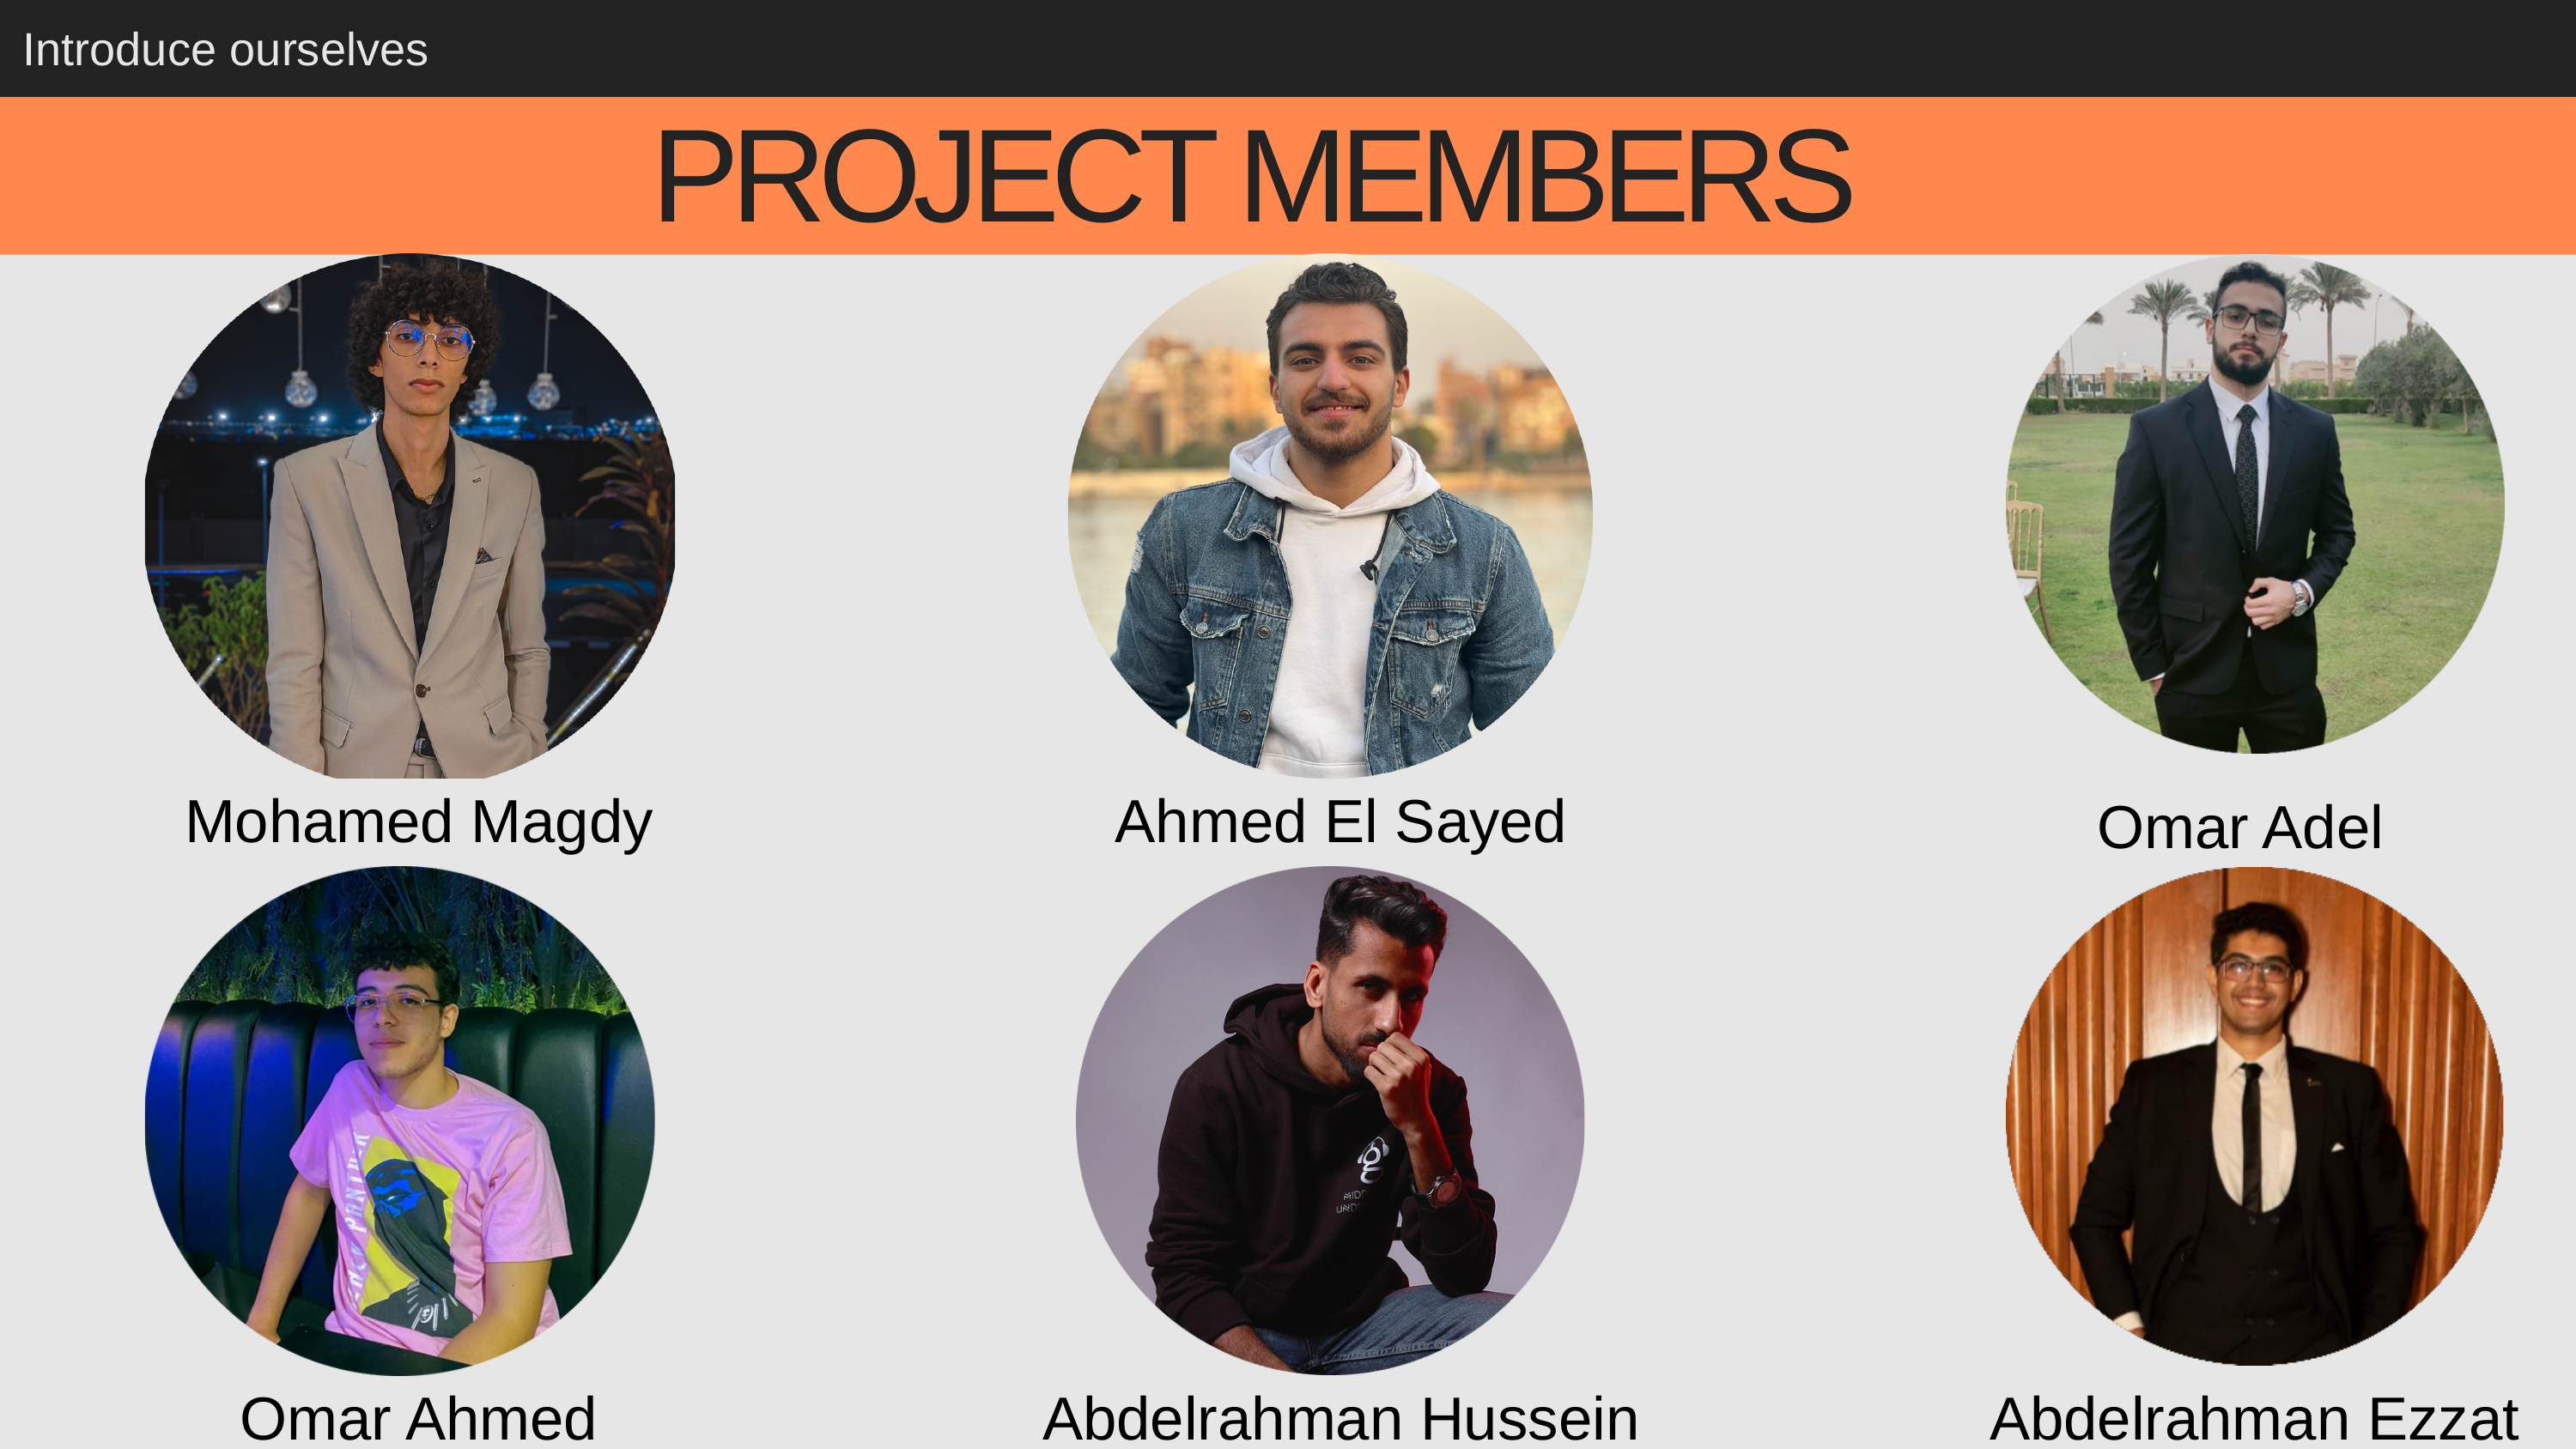

Introduce ourselves

PROJECT MEMBERS

Mohamed Magdy
Ahmed El Sayed
Omar Adel

Omar Ahmed
Abdelrahman Hussein
Abdelrahman Ezzat